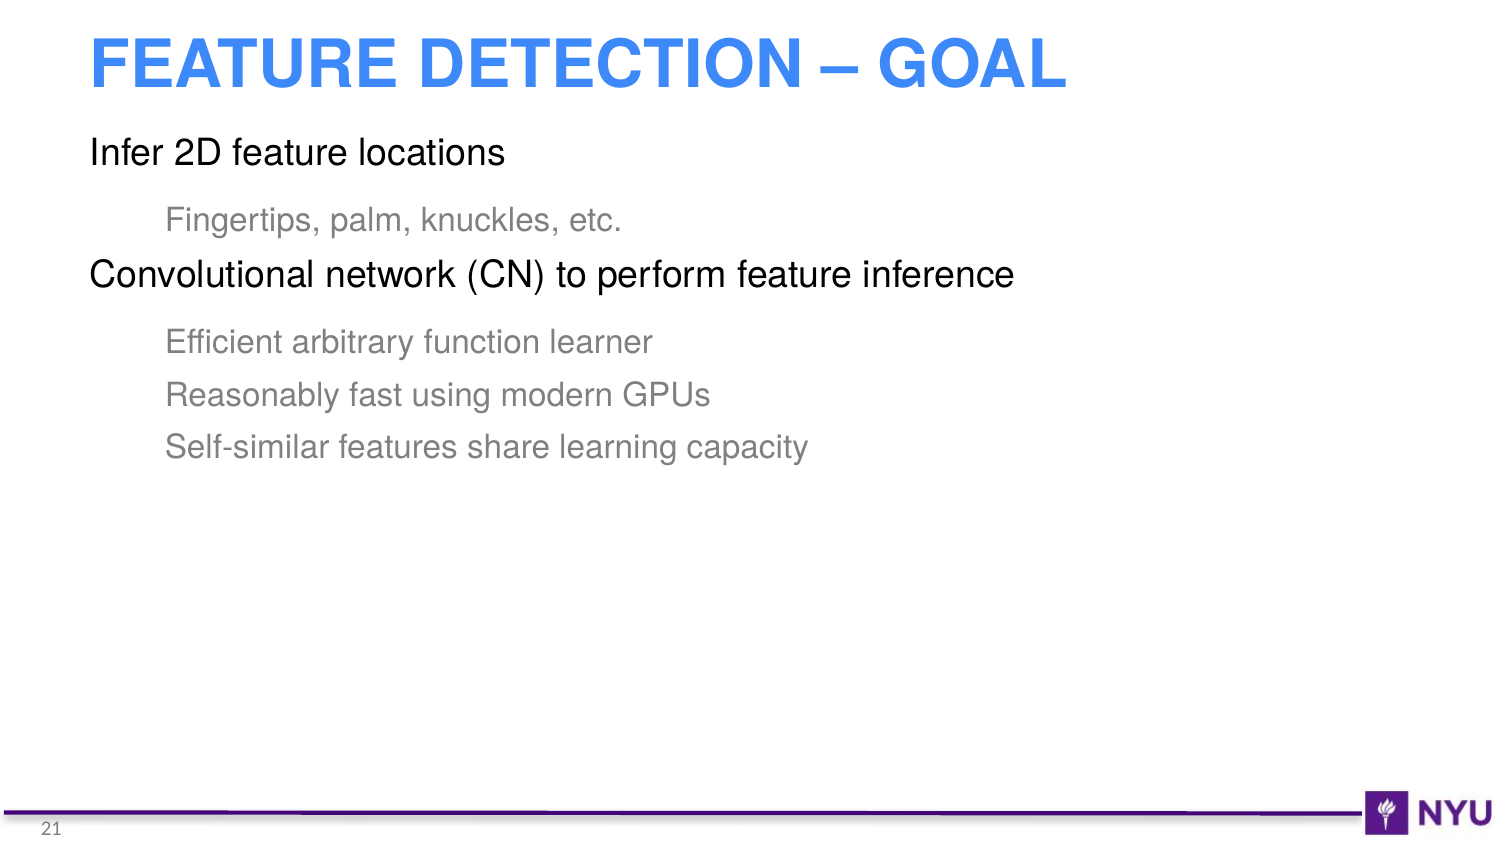

# Feature Detection – Goal
Infer 2D feature locations
Fingertips, palm, knuckles, etc.
Convolutional network (CN) to perform feature inference
Efficient arbitrary function learner
Reasonably fast using modern GPUs
Self-similar features share learning capacity

21